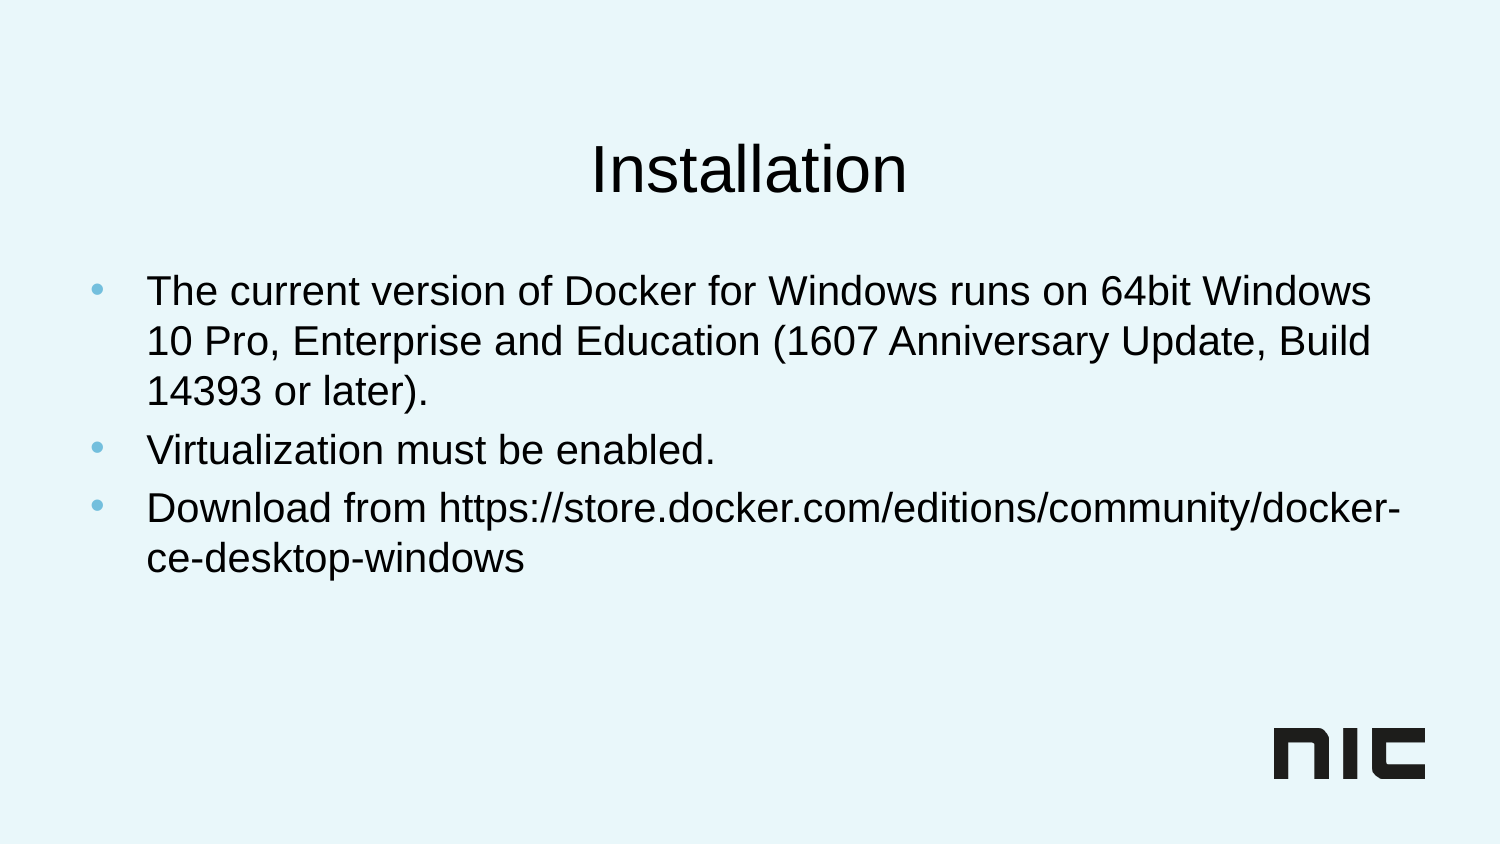

# Installation
The current version of Docker for Windows runs on 64bit Windows 10 Pro, Enterprise and Education (1607 Anniversary Update, Build 14393 or later).
Virtualization must be enabled.
Download from https://store.docker.com/editions/community/docker-ce-desktop-windows